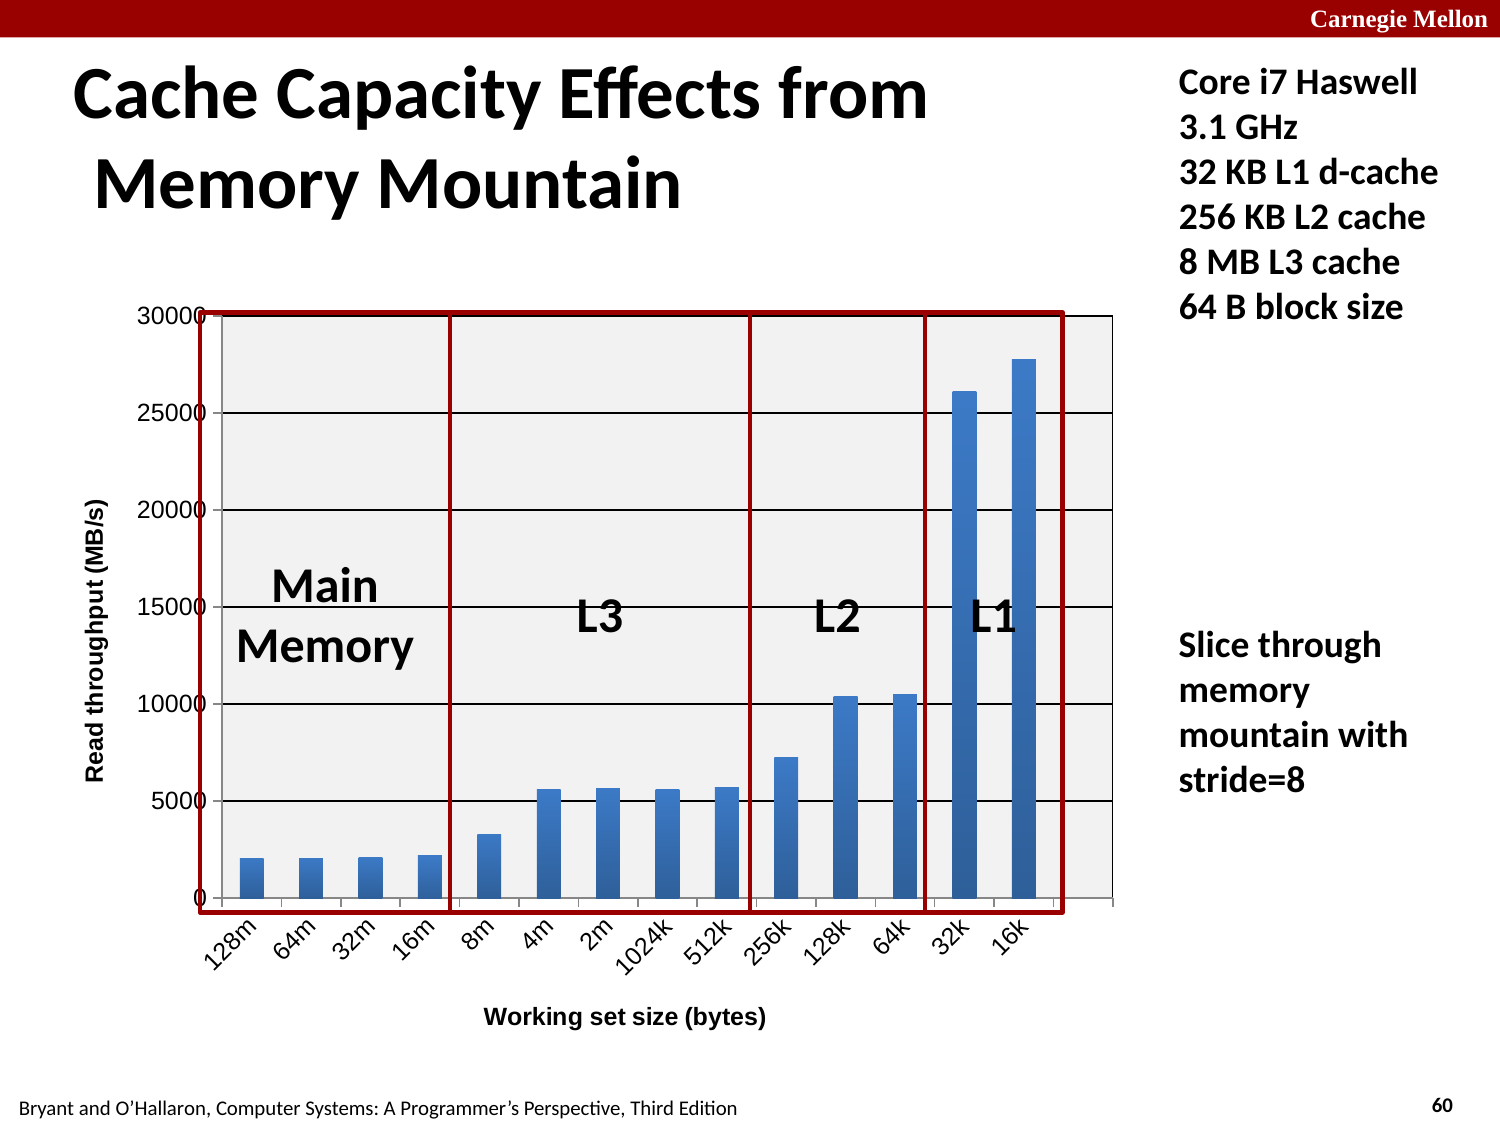

Core i7 Haswell
3.1 GHz
32 KB L1 d-cache
256 KB L2 cache
8 MB L3 cache
64 B block size
# Cache Capacity Effects from Memory Mountain

### Chart

| Category | s8 |
|---|---|
| 128m | 2055.0 |
| 64m | 2058.0 |
| 32m | 2078.0 |
| 16m | 2179.0 |
| 8m | 3289.0 |
| 4m | 5627.0 |
| 2m | 5648.0 |
| 1024k | 5628.0 |
| 512k | 5684.0 |
| 256k | 7240.0 |
| 128k | 10409.0 |
| 64k | 10516.0 |
| 32k | 26110.0 |
| 16k | 27746.0 |
Main Memory
L3
L2
L1
Slice through memory mountain with stride=8